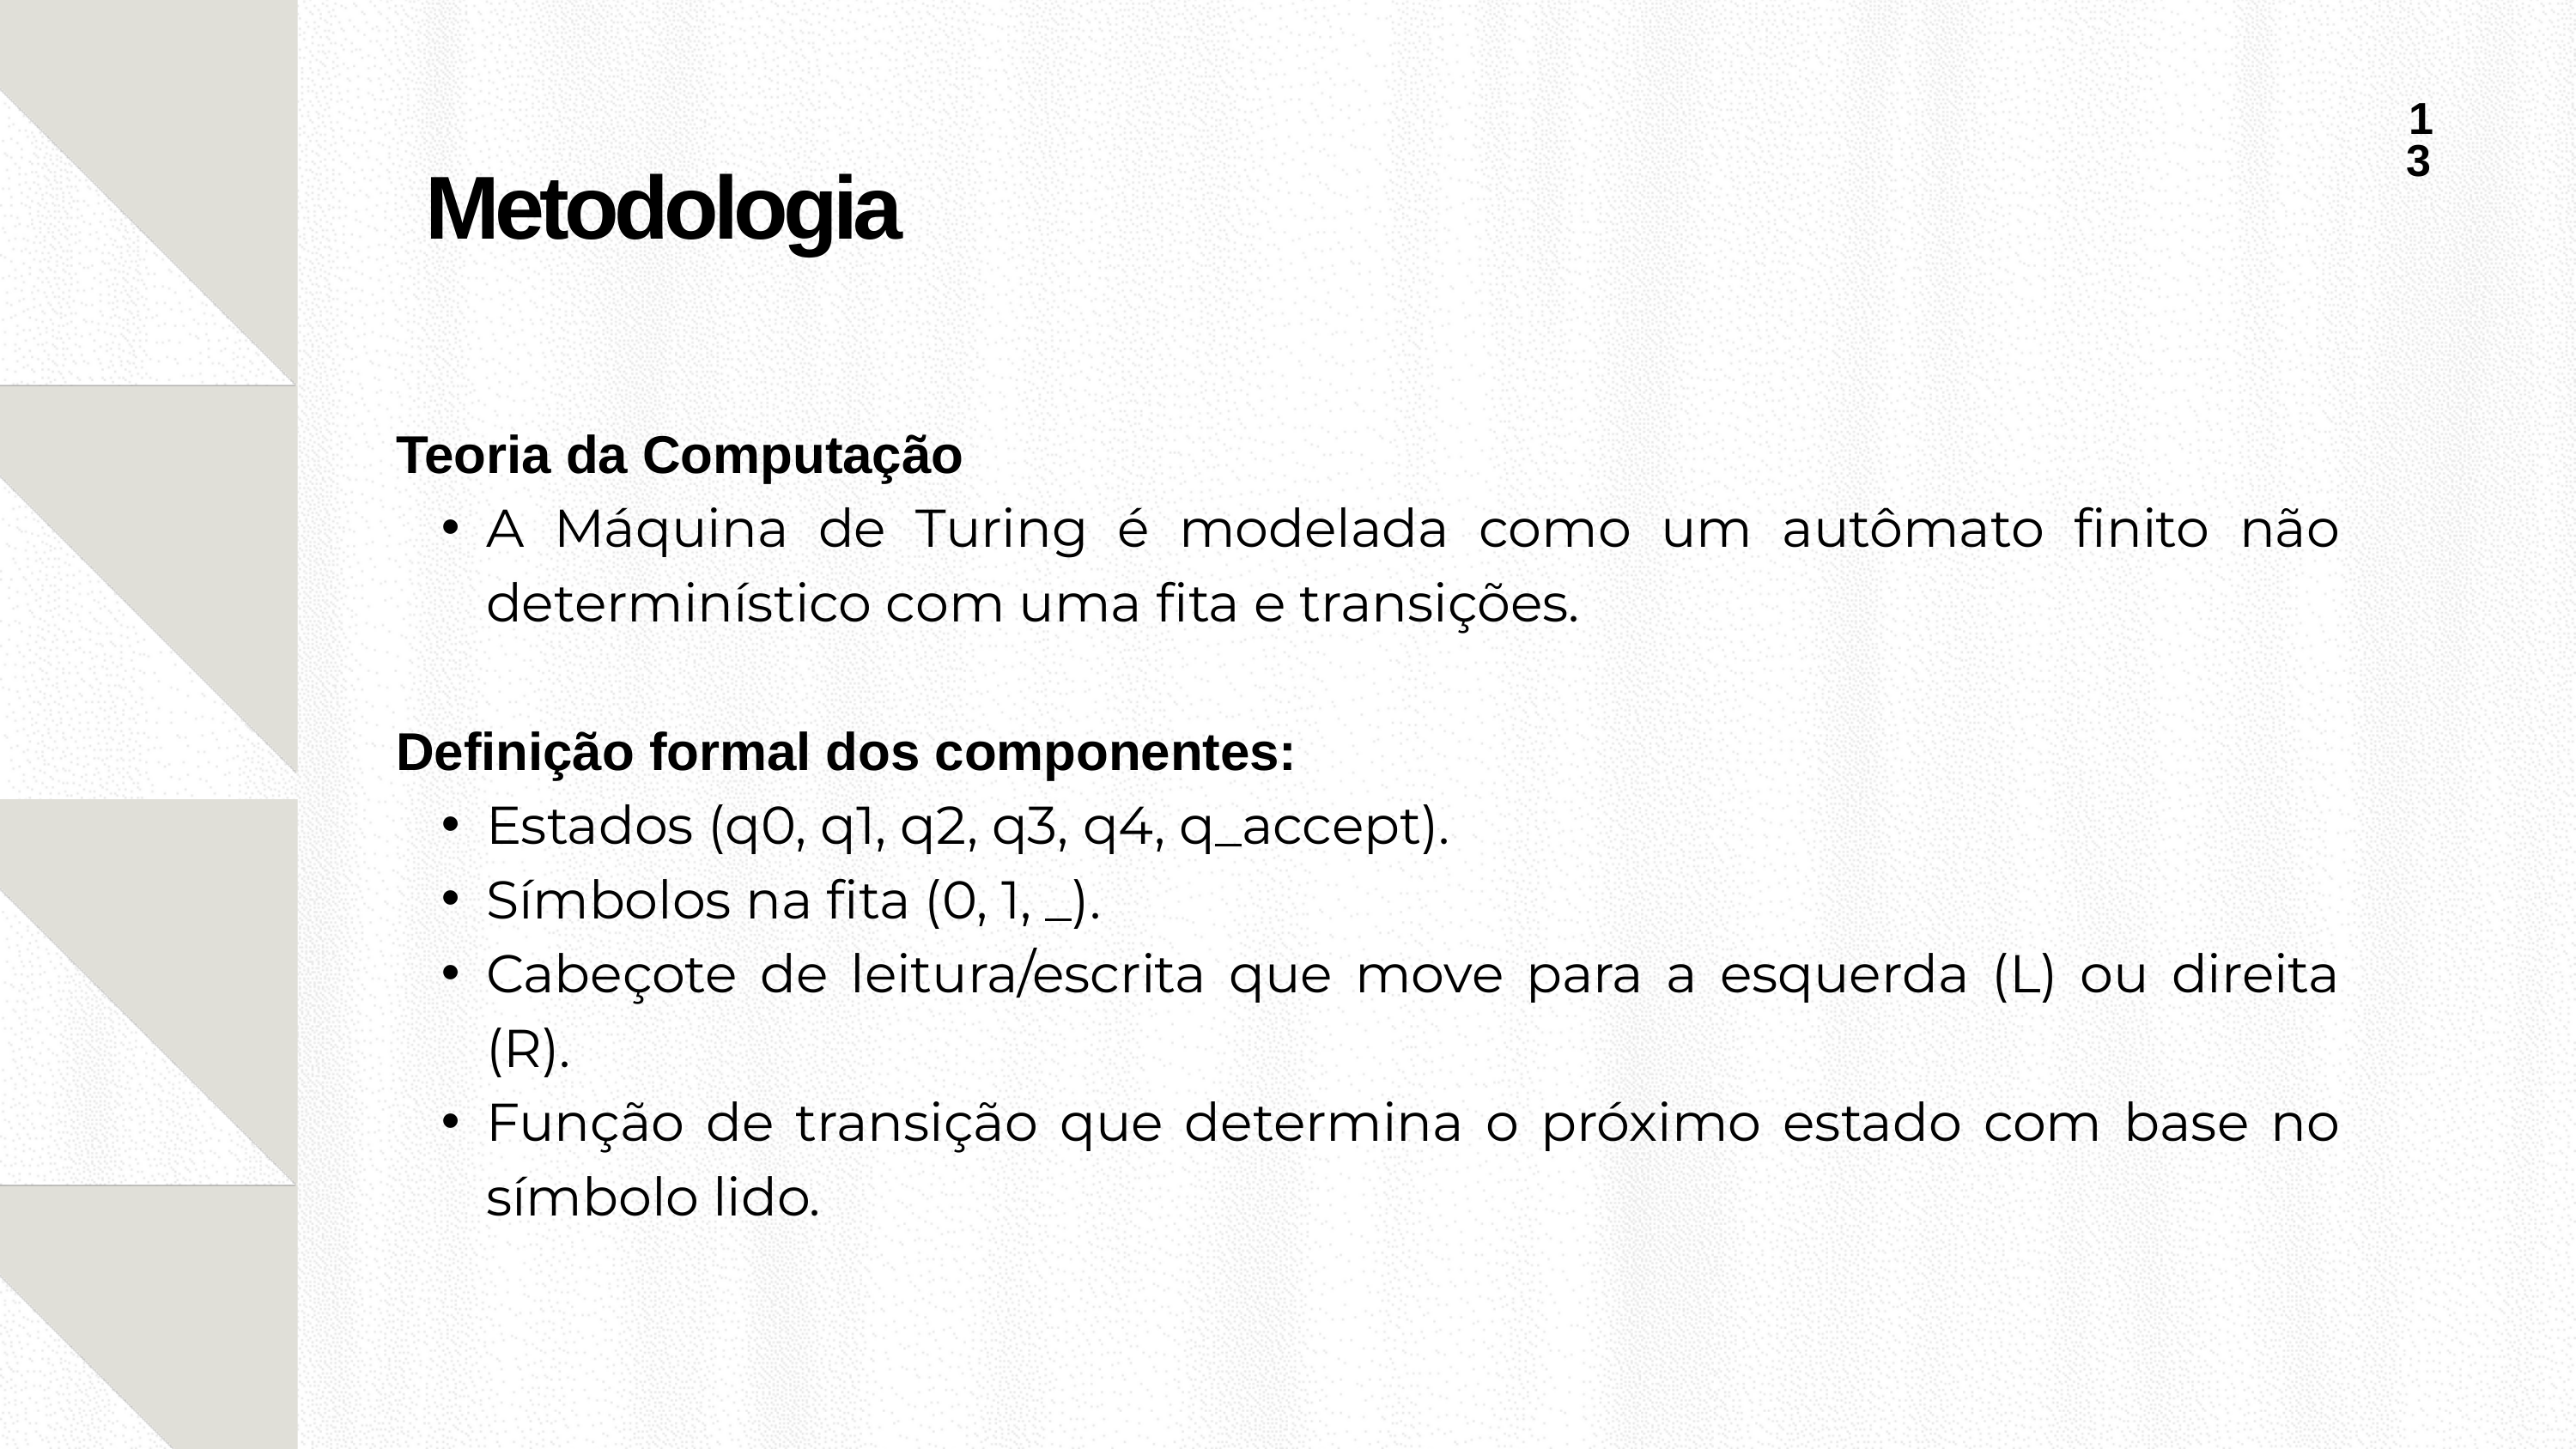

13
Metodologia
Teoria da Computação
A Máquina de Turing é modelada como um autômato finito não determinístico com uma fita e transições.

Definição formal dos componentes:
Estados (q0, q1, q2, q3, q4, q_accept).
Símbolos na fita (0, 1, _).
Cabeçote de leitura/escrita que move para a esquerda (L) ou direita (R).
Função de transição que determina o próximo estado com base no símbolo lido.